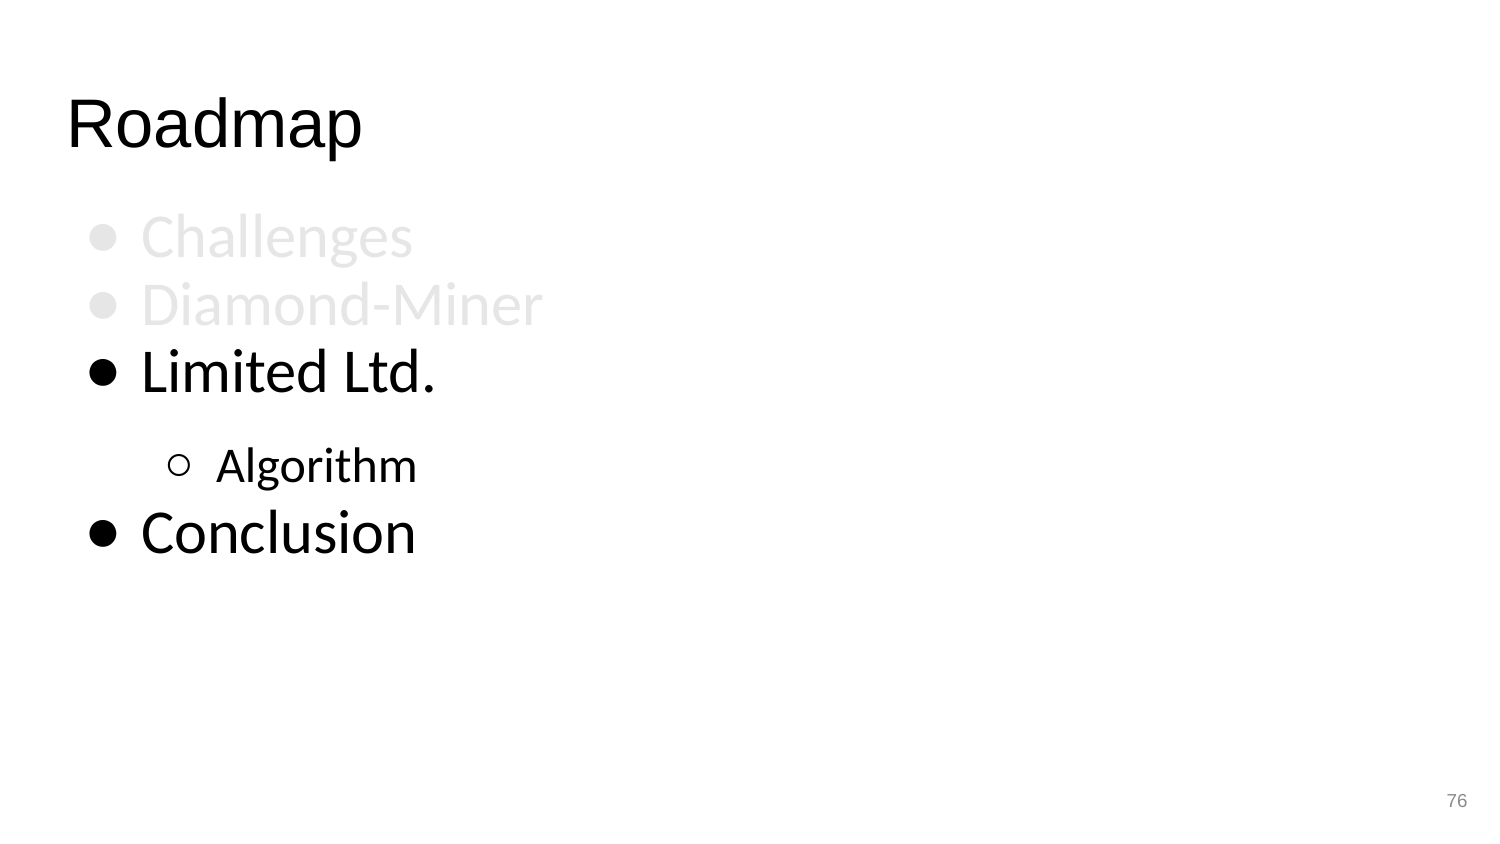

# Roadmap
Challenges
Diamond-Miner
Limited Ltd.
Algorithm
Conclusion

76